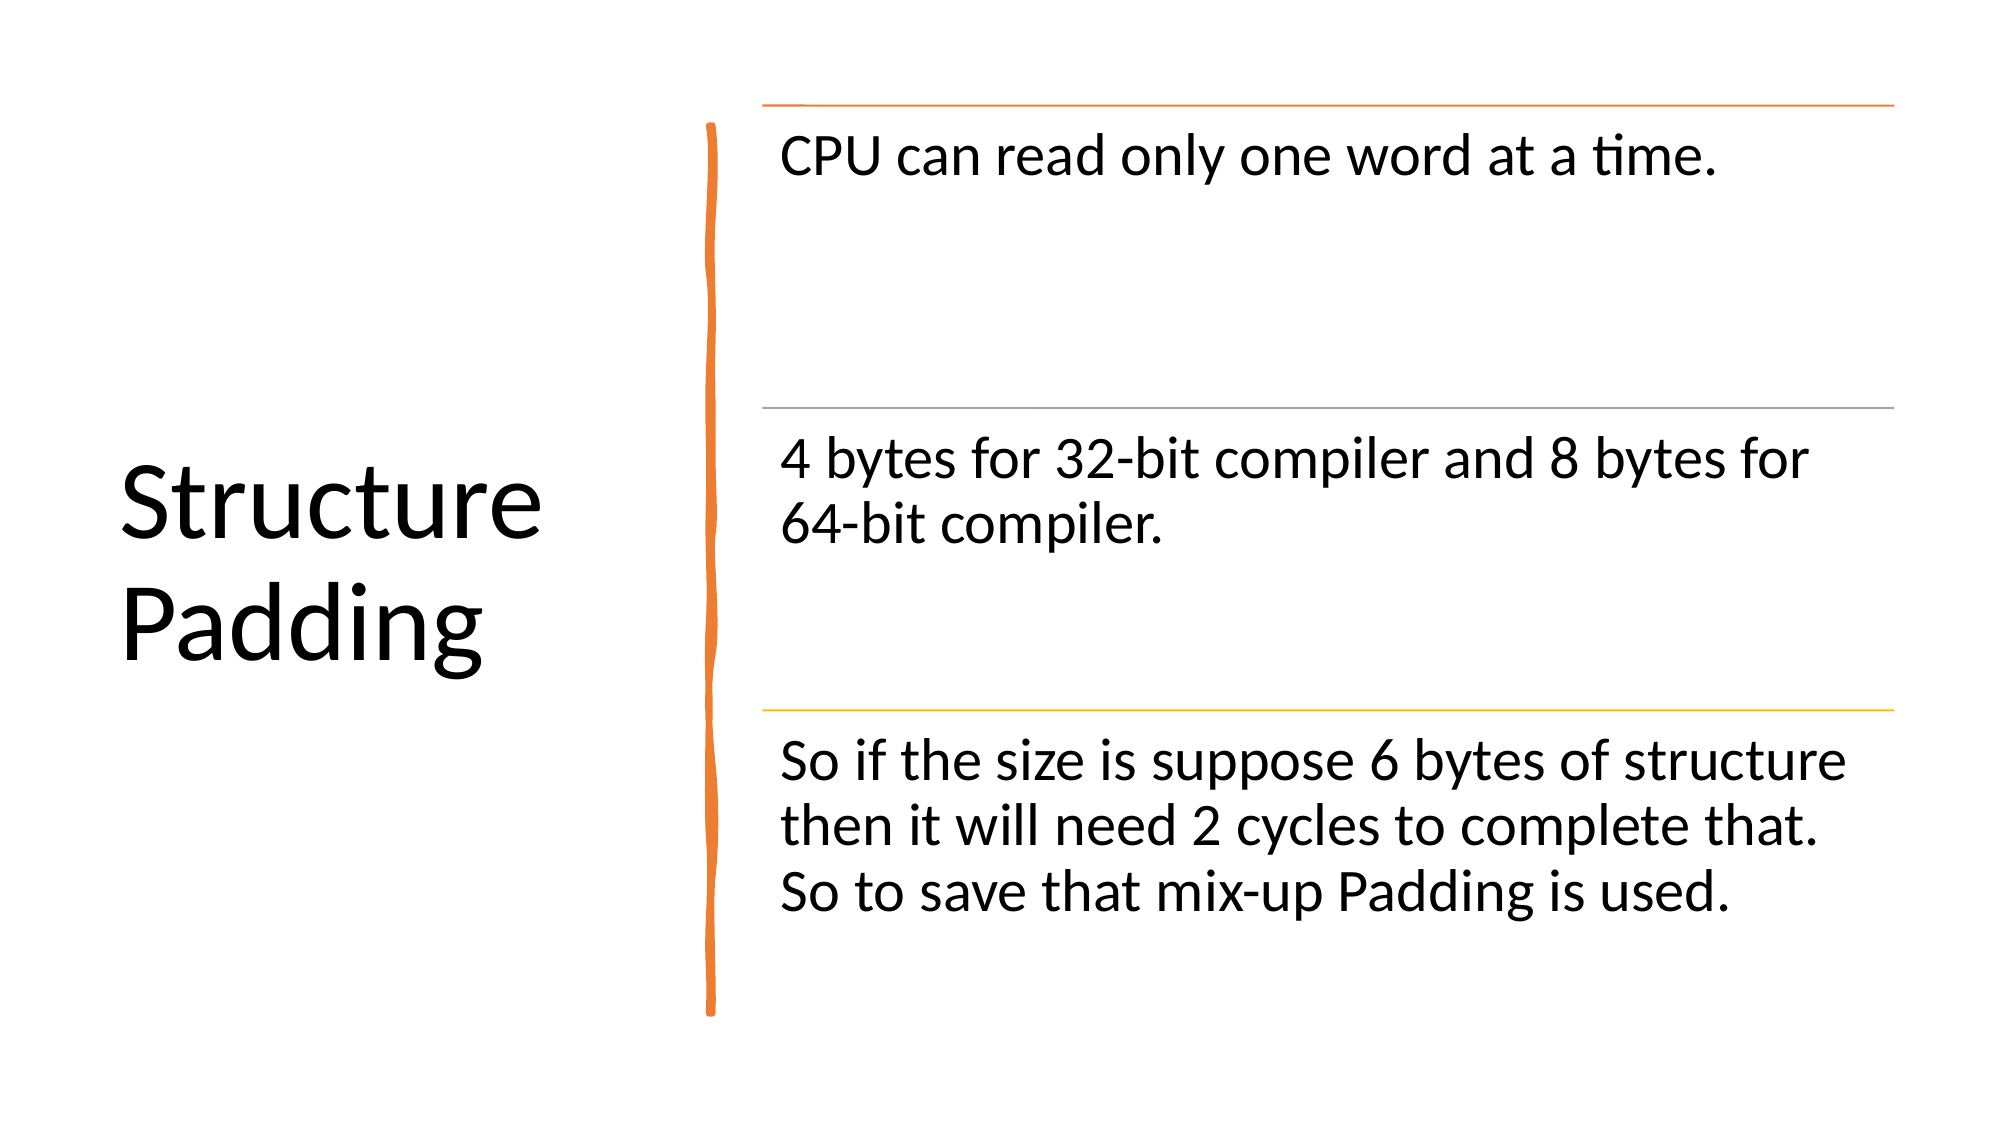

CPU can read only one word at a time.​
4 bytes for 32-bit compiler and 8 bytes for 64-bit compiler.​
So if the size is suppose 6 bytes of structure then it will need 2 cycles to complete that. So to save that mix-up Padding is used.​
# Structure Padding